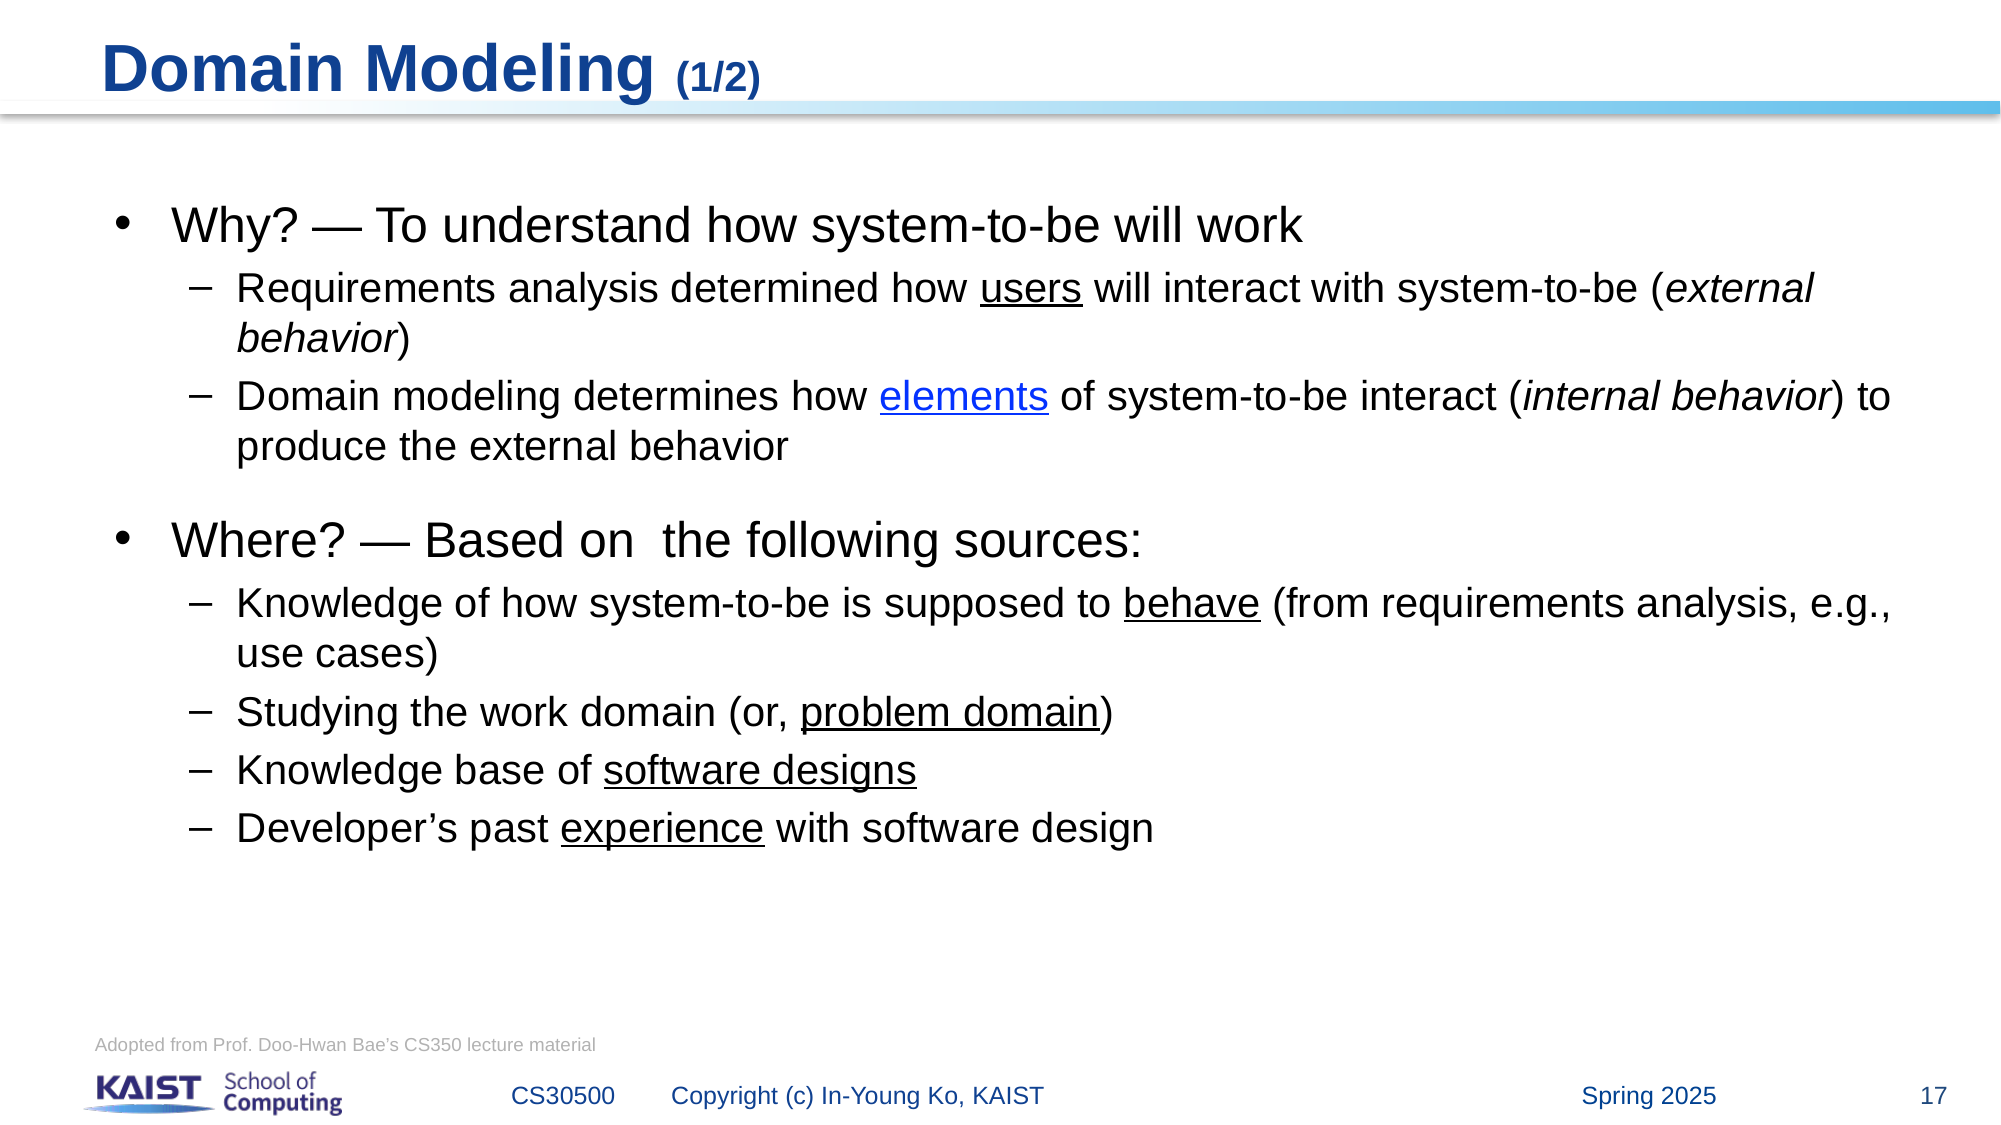

# Domain Modeling (1/2)
Why? — To understand how system-to-be will work
Requirements analysis determined how users will interact with system-to-be (external behavior)
Domain modeling determines how elements of system-to-be interact (internal behavior) to produce the external behavior
Where? — Based on  the following sources:
Knowledge of how system-to-be is supposed to behave (from requirements analysis, e.g., use cases)
Studying the work domain (or, problem domain)
Knowledge base of software designs
Developer’s past experience with software design
Adopted from Prof. Doo-Hwan Bae’s CS350 lecture material
Spring 2025
CS30500        Copyright (c) In-Young Ko, KAIST
17